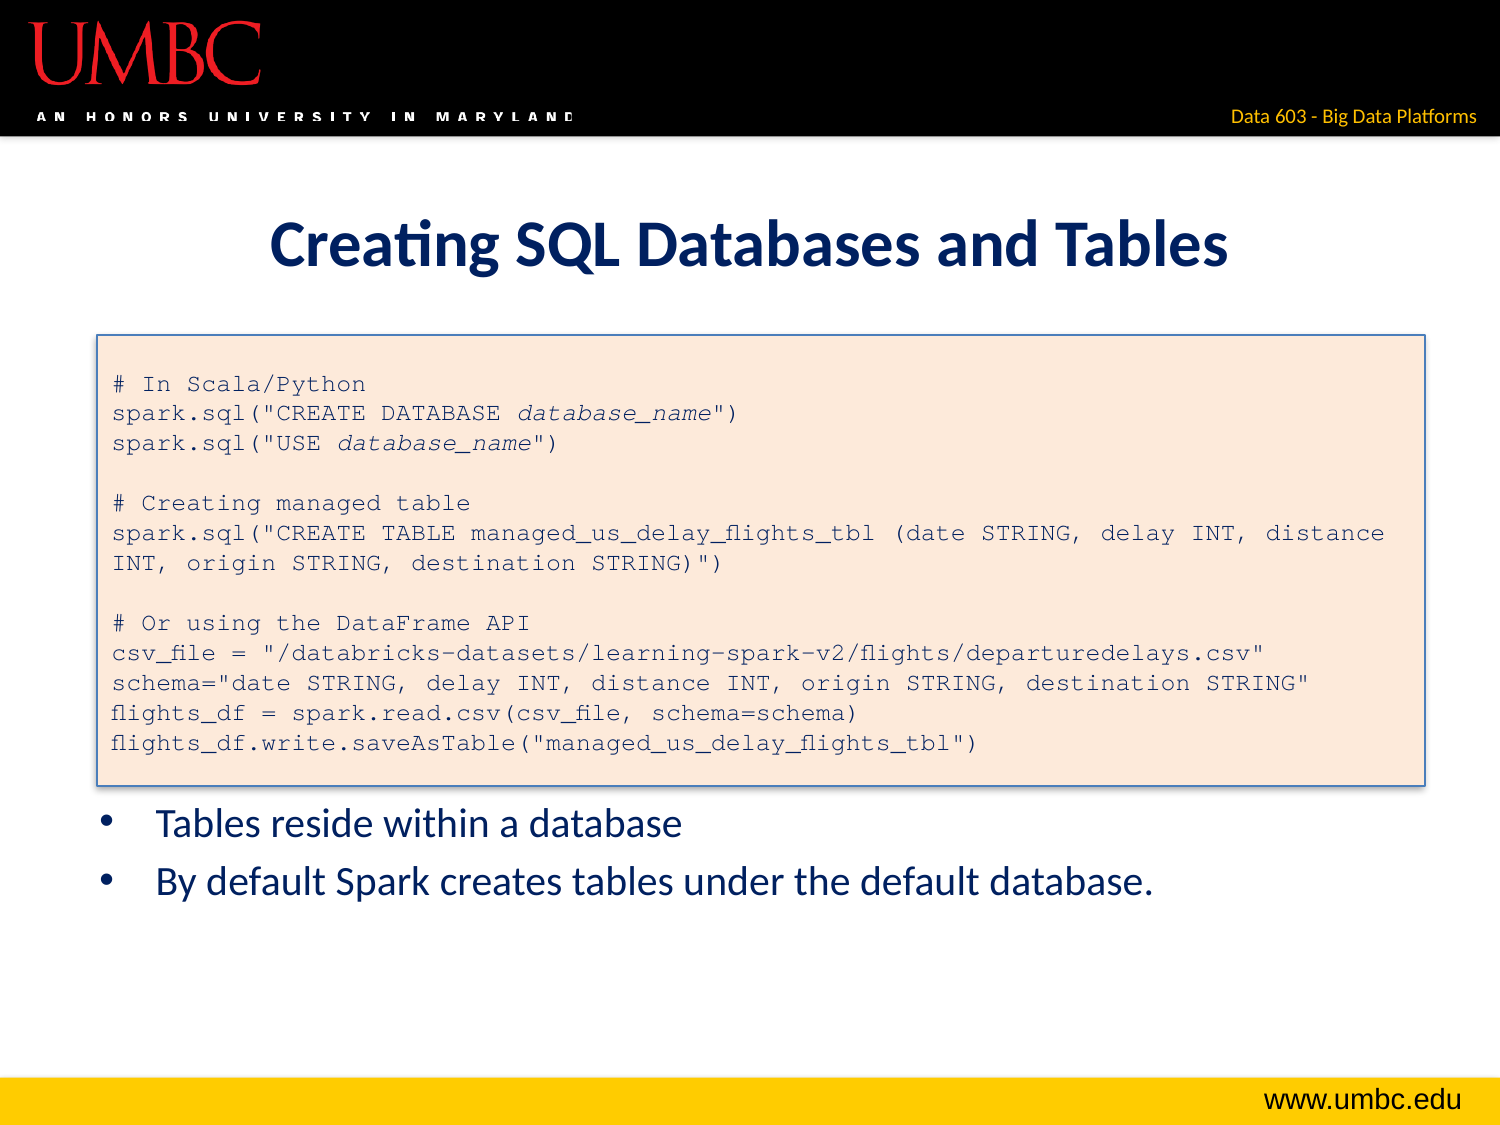

# Creating SQL Databases and Tables
# In Scala/Python
spark.sql("CREATE DATABASE database_name")
spark.sql("USE database_name")

# Creating managed table
spark.sql("CREATE TABLE managed_us_delay_flights_tbl (date STRING, delay INT, distance INT, origin STRING, destination STRING)")

# Or using the DataFrame API
csv_file = "/databricks-datasets/learning-spark-v2/flights/departuredelays.csv"
schema="date STRING, delay INT, distance INT, origin STRING, destination STRING"
flights_df = spark.read.csv(csv_file, schema=schema)
flights_df.write.saveAsTable("managed_us_delay_flights_tbl")
Tables reside within a database
By default Spark creates tables under the default database.